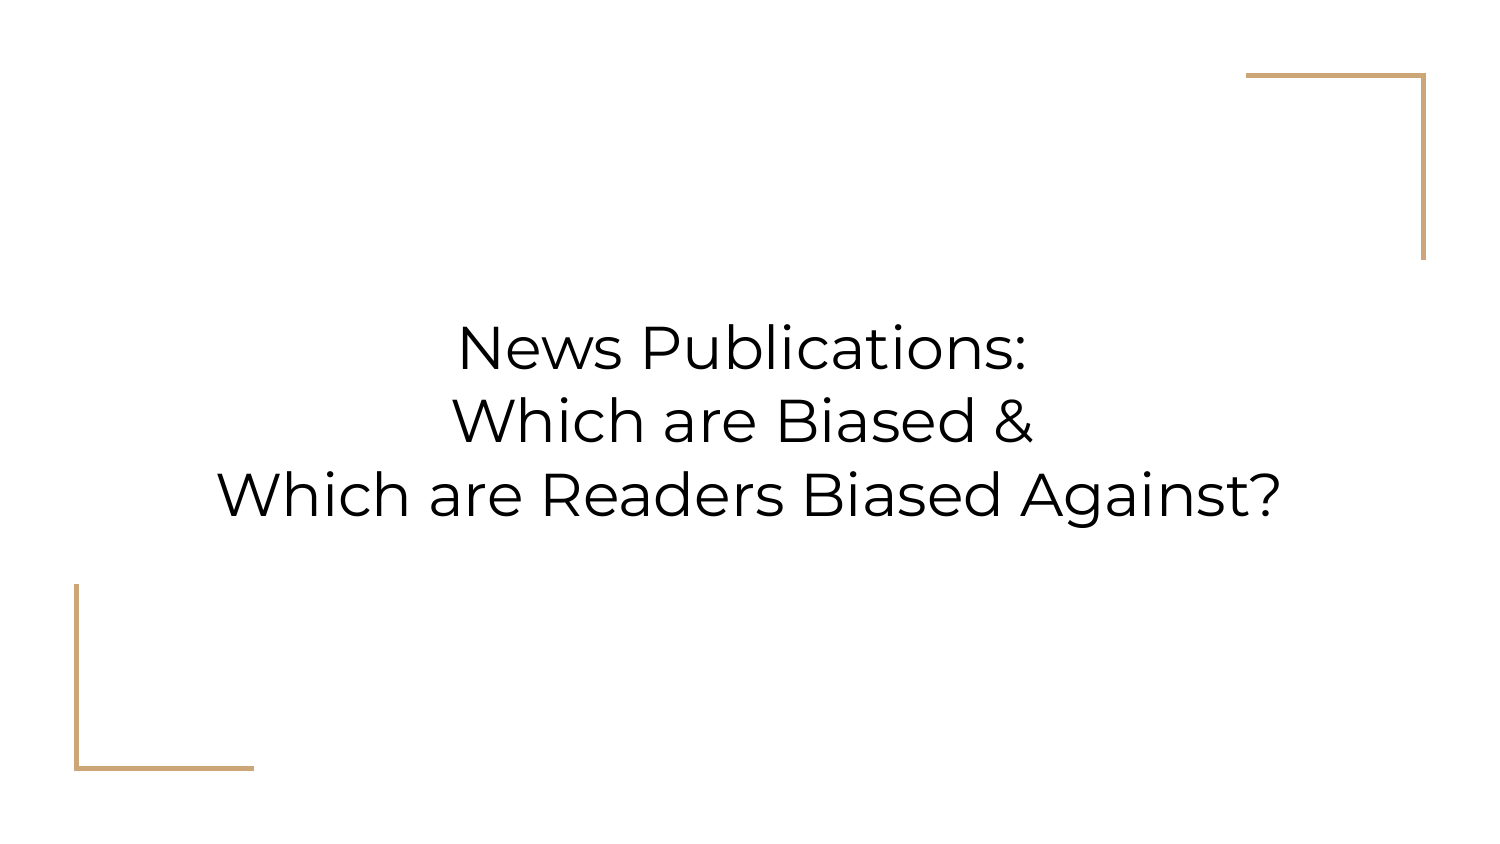

# News Publications:
Which are Biased &
Which are Readers Biased Against?